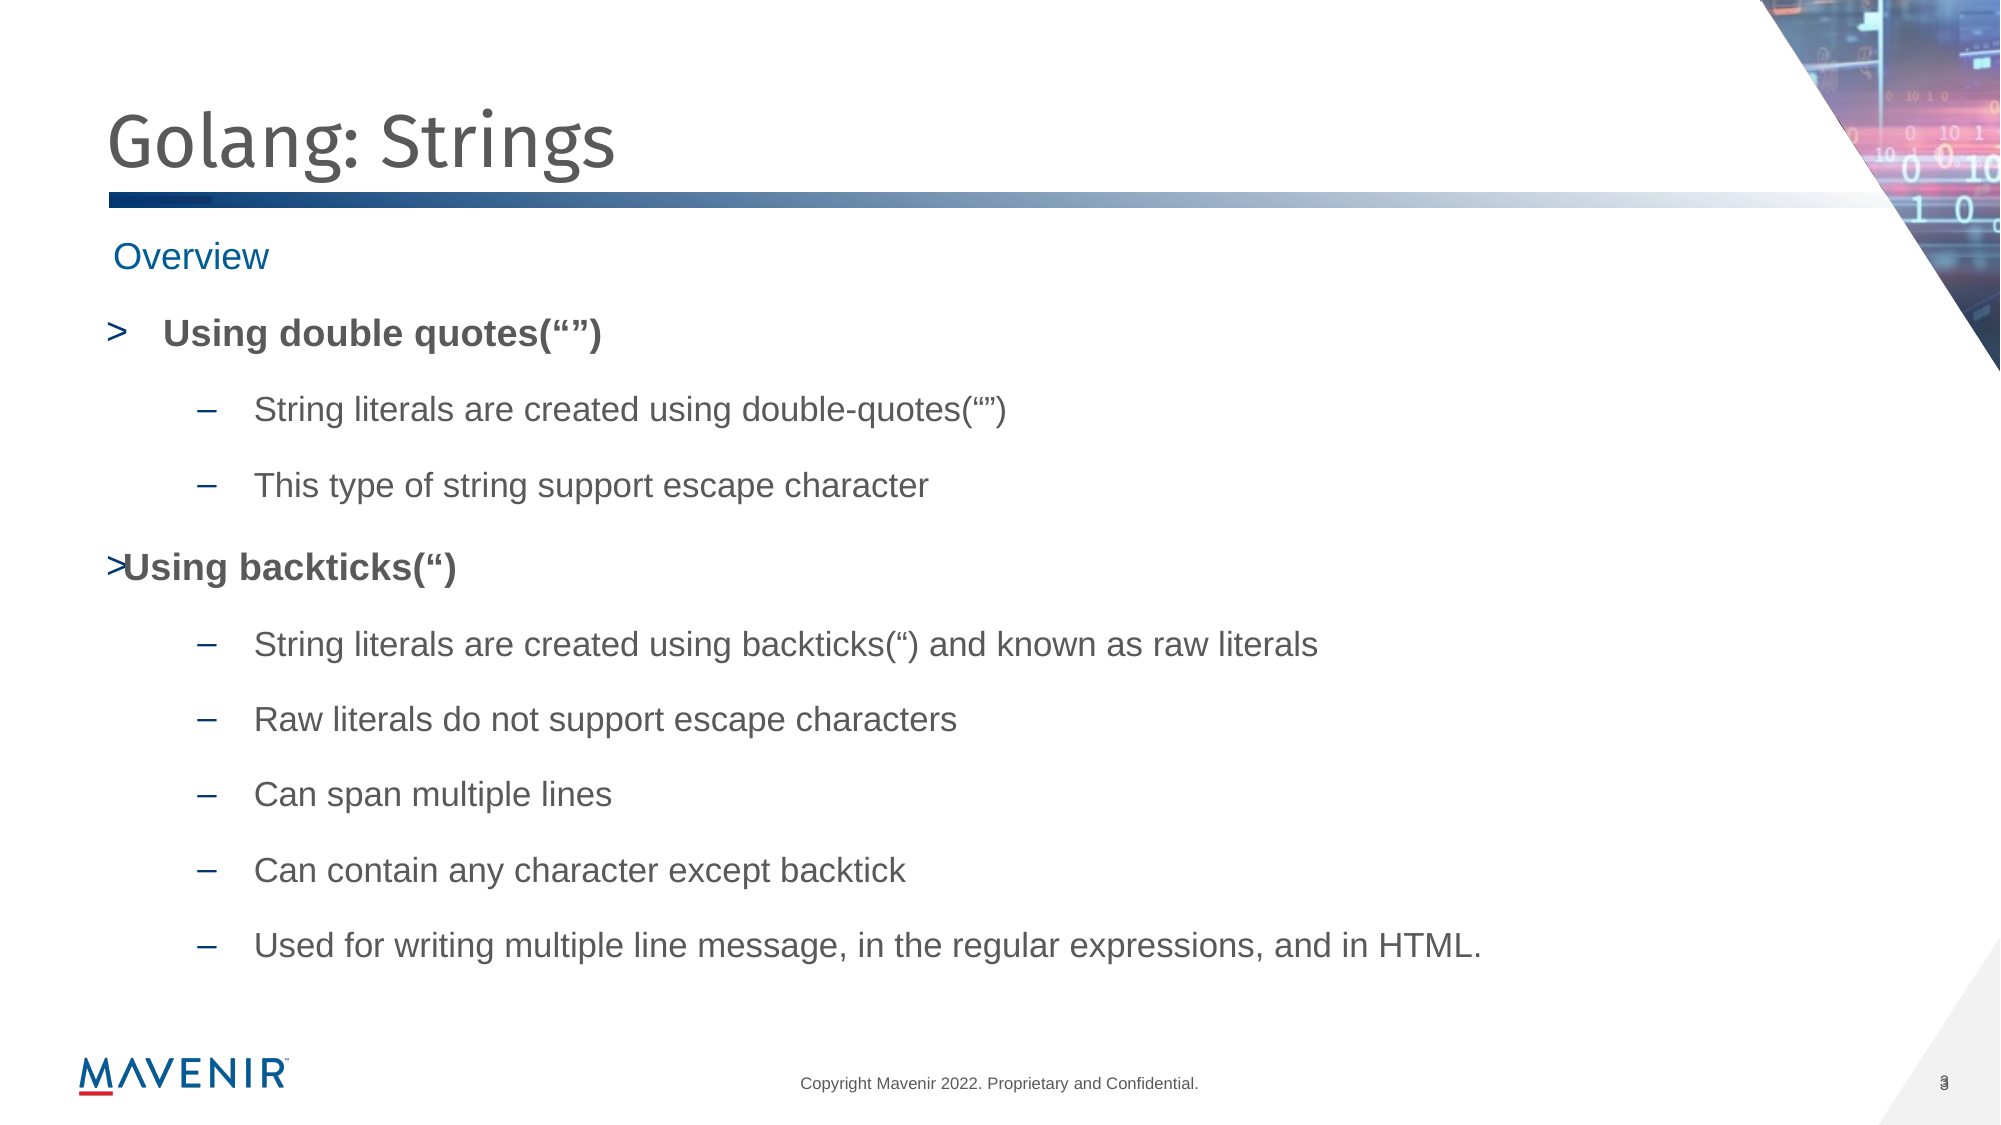

# Golang: Strings

Overview

Using double quotes(“”)
String literals are created using double-quotes(“”)
This type of string support escape character
Using backticks(“)
String literals are created using backticks(“) and known as raw literals
Raw literals do not support escape characters
Can span multiple lines
Can contain any character except backtick
Used for writing multiple line message, in the regular expressions, and in HTML.

3